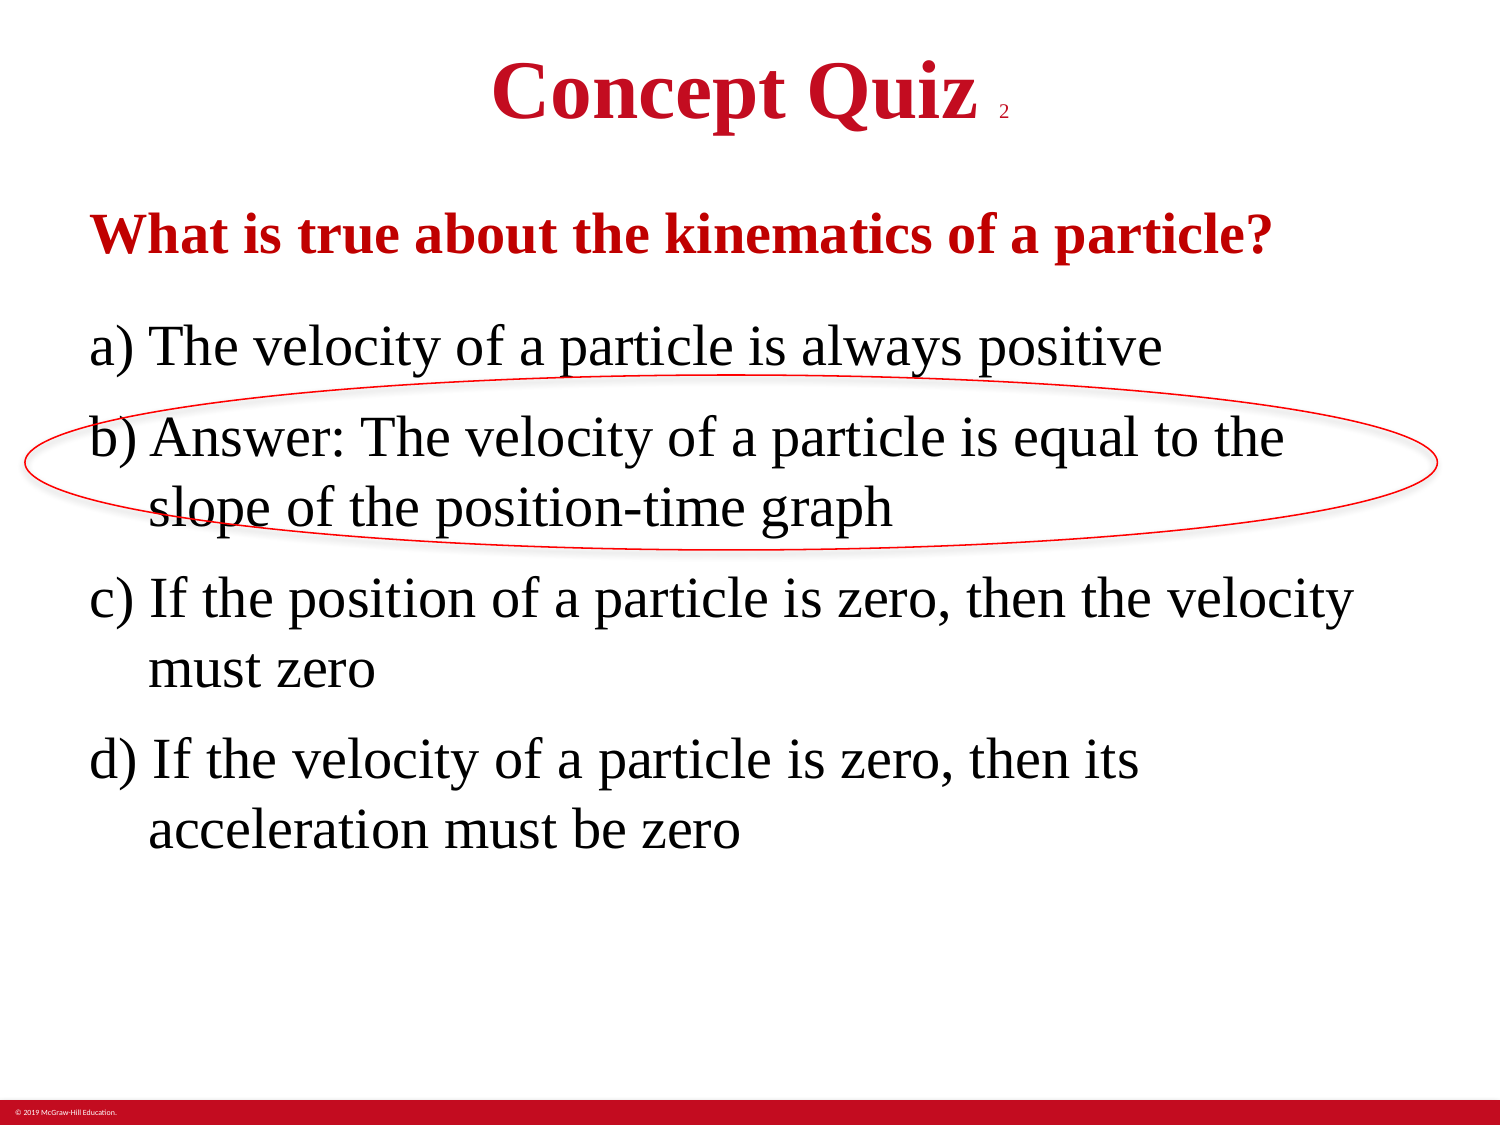

# Concept Quiz 2
What is true about the kinematics of a particle?
a) The velocity of a particle is always positive
b) Answer: The velocity of a particle is equal to the slope of the position-time graph
c) If the position of a particle is zero, then the velocity must zero
d) If the velocity of a particle is zero, then its acceleration must be zero